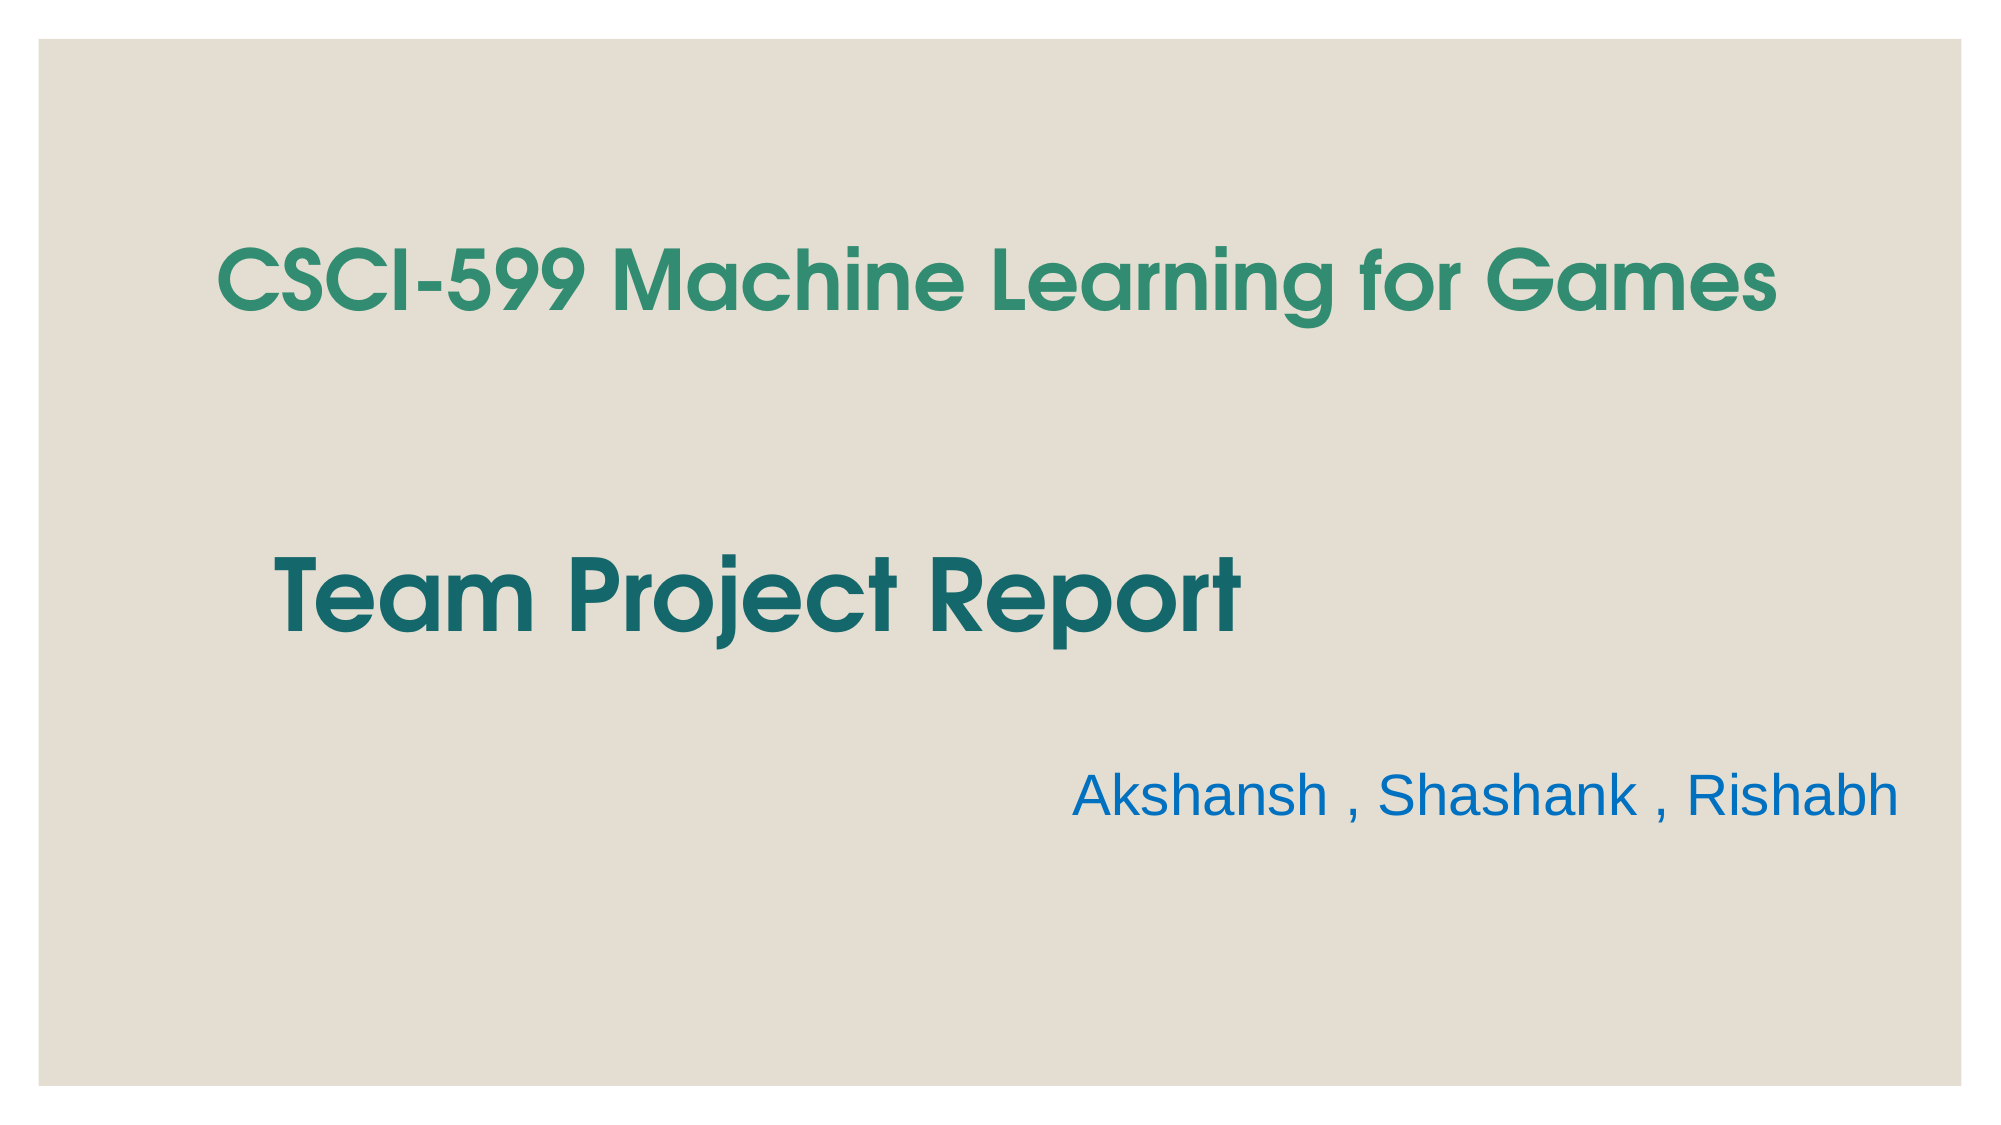

CSCI-599 Machine Learning for Games
Team Project Report
Akshansh , Shashank , Rishabh